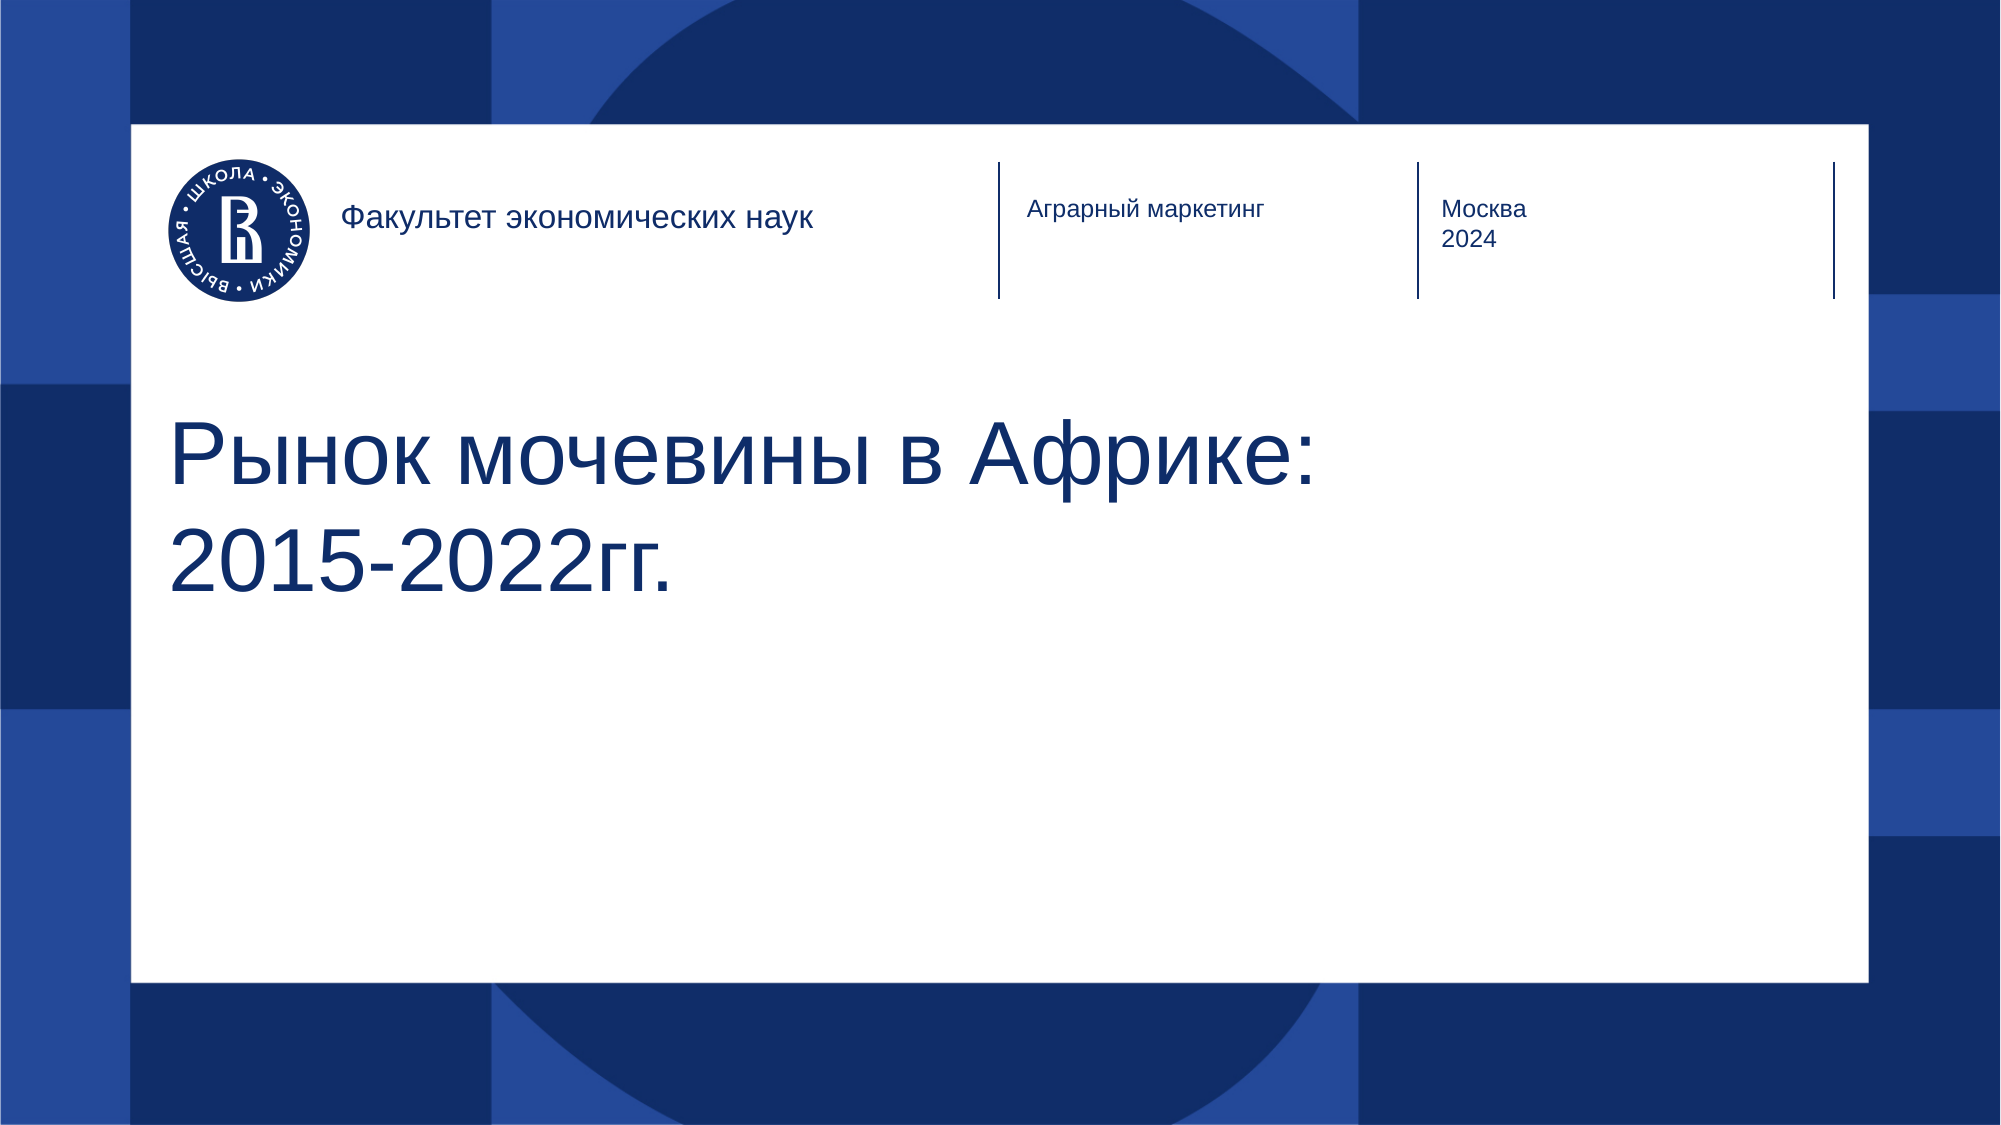

Аграрный маркетинг
Москва
2024
Факультет экономических наук
# Рынок мочевины в Африке: 2015-2022гг.